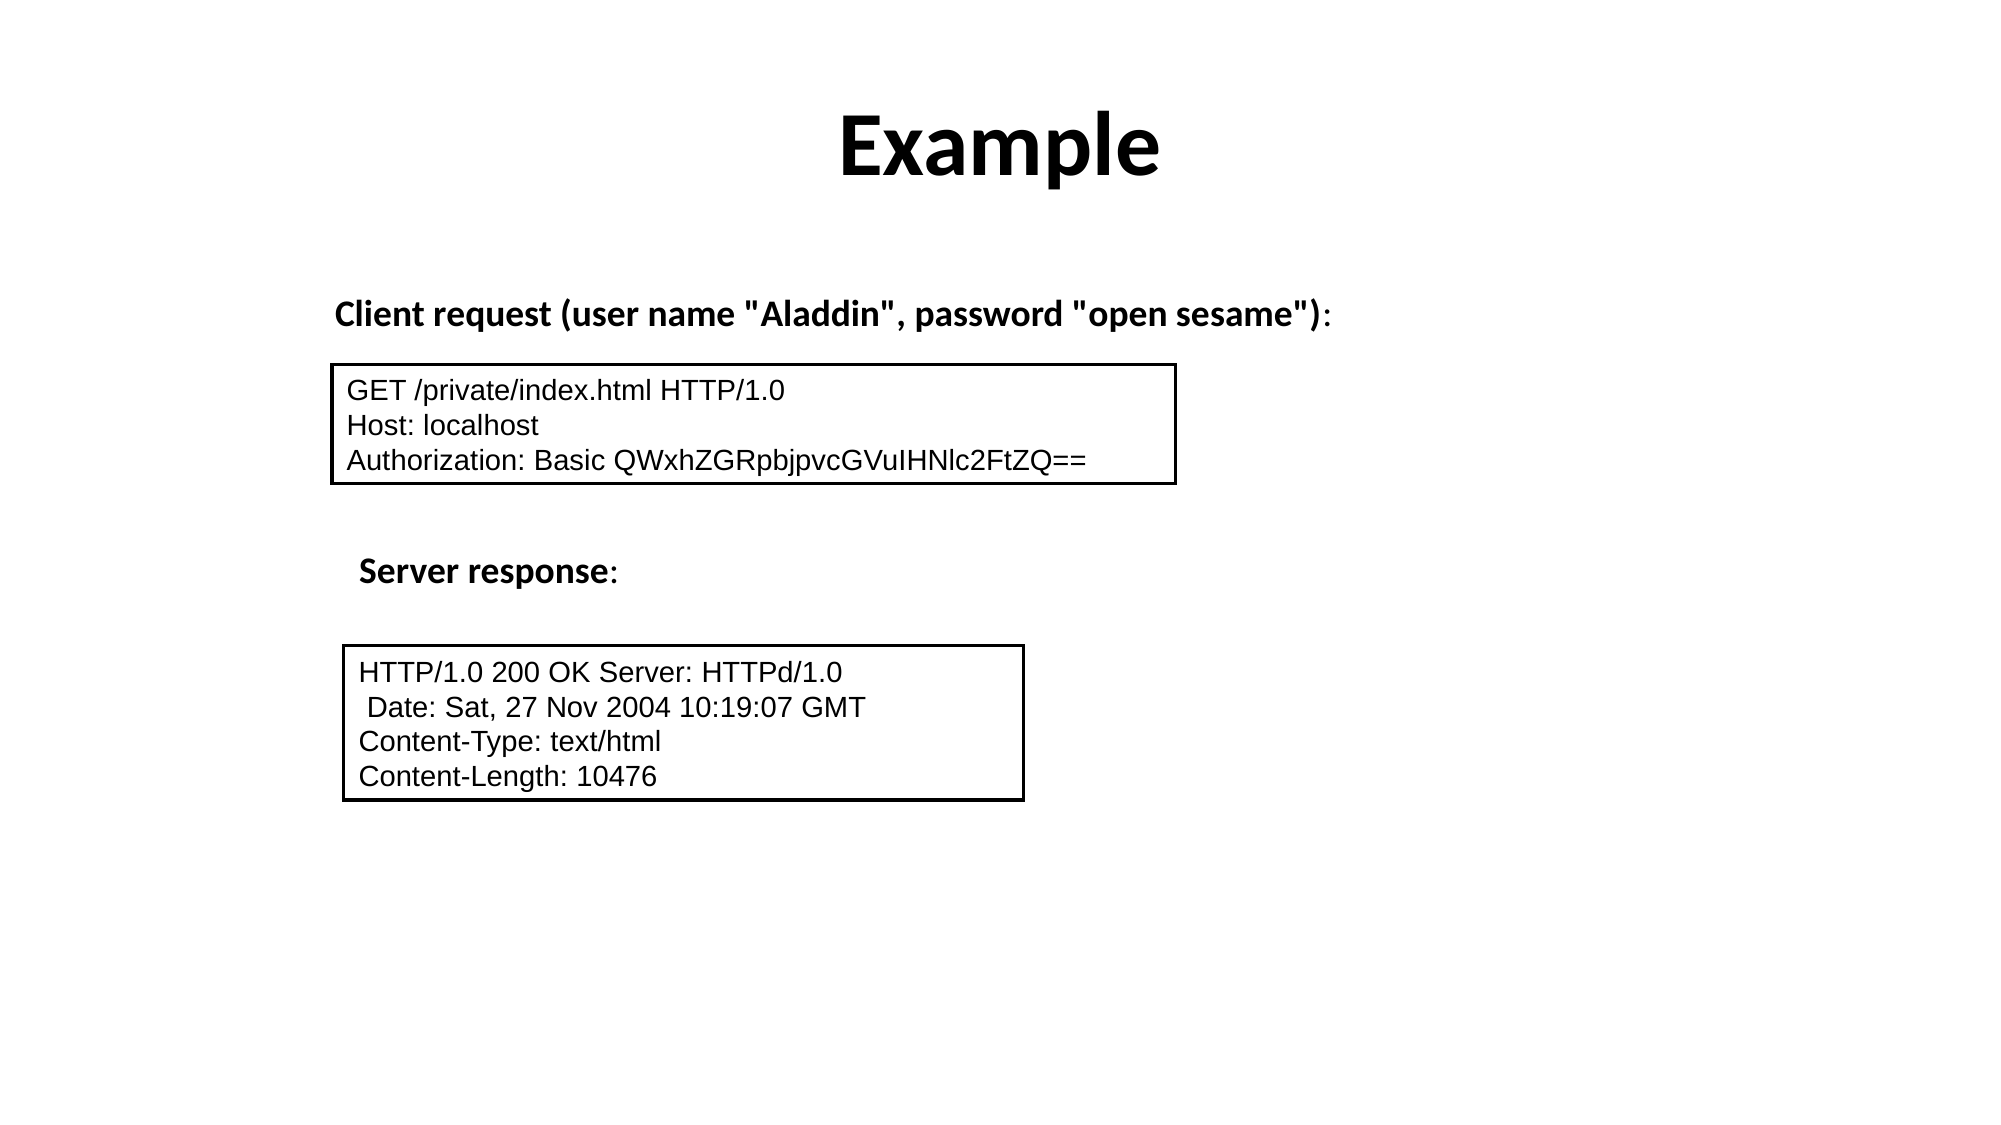

# Example
Client request (user name "Aladdin", password "open sesame"):
GET /private/index.html HTTP/1.0
Host: localhost
Authorization: Basic QWxhZGRpbjpvcGVuIHNlc2FtZQ==
Server response:
HTTP/1.0 200 OK Server: HTTPd/1.0
 Date: Sat, 27 Nov 2004 10:19:07 GMT
Content-Type: text/html
Content-Length: 10476